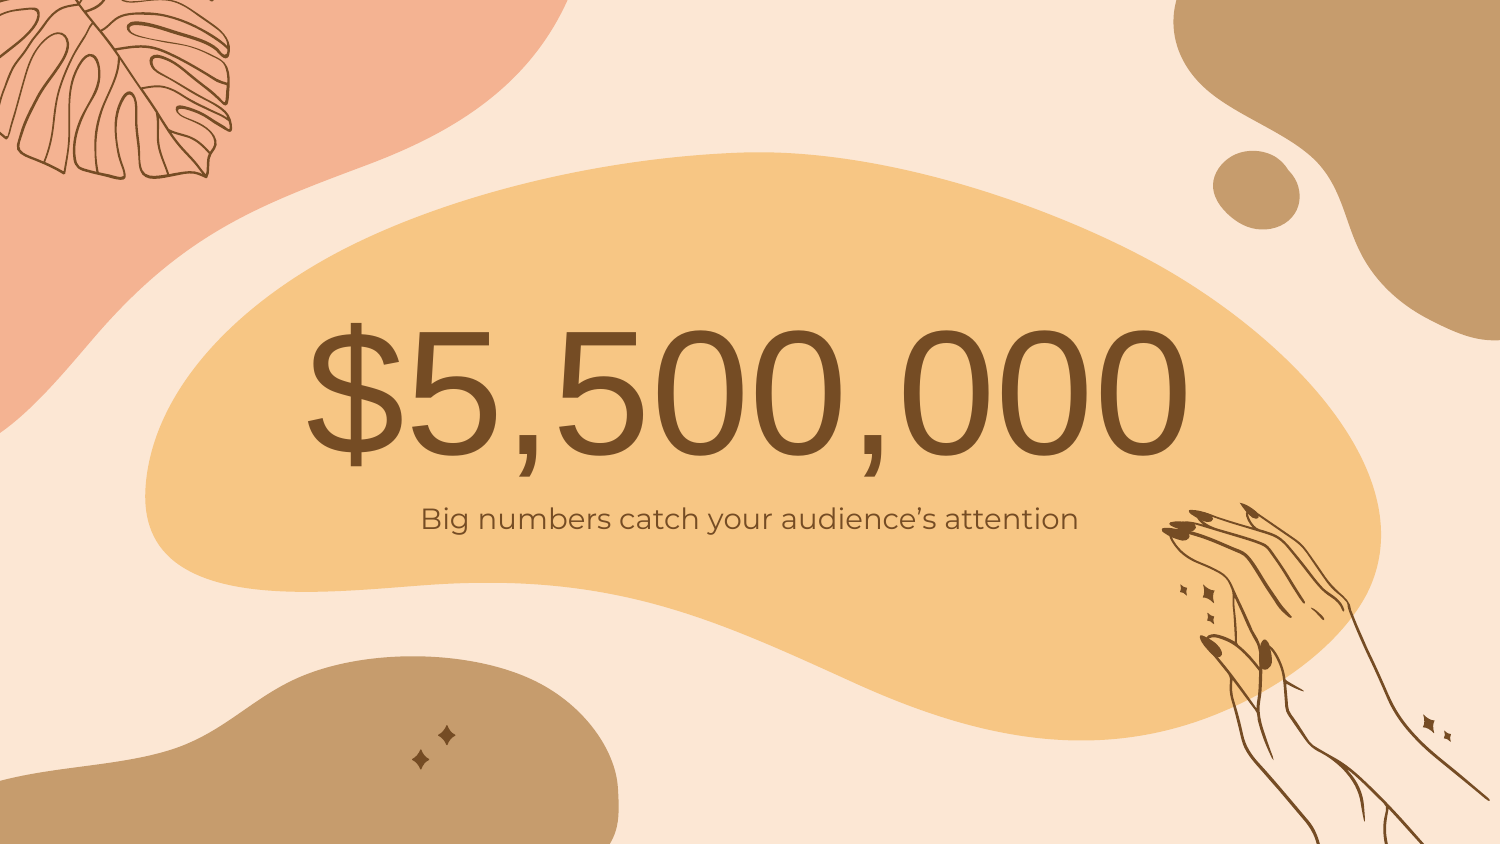

# $5,500,000

Big numbers catch your audience’s attention